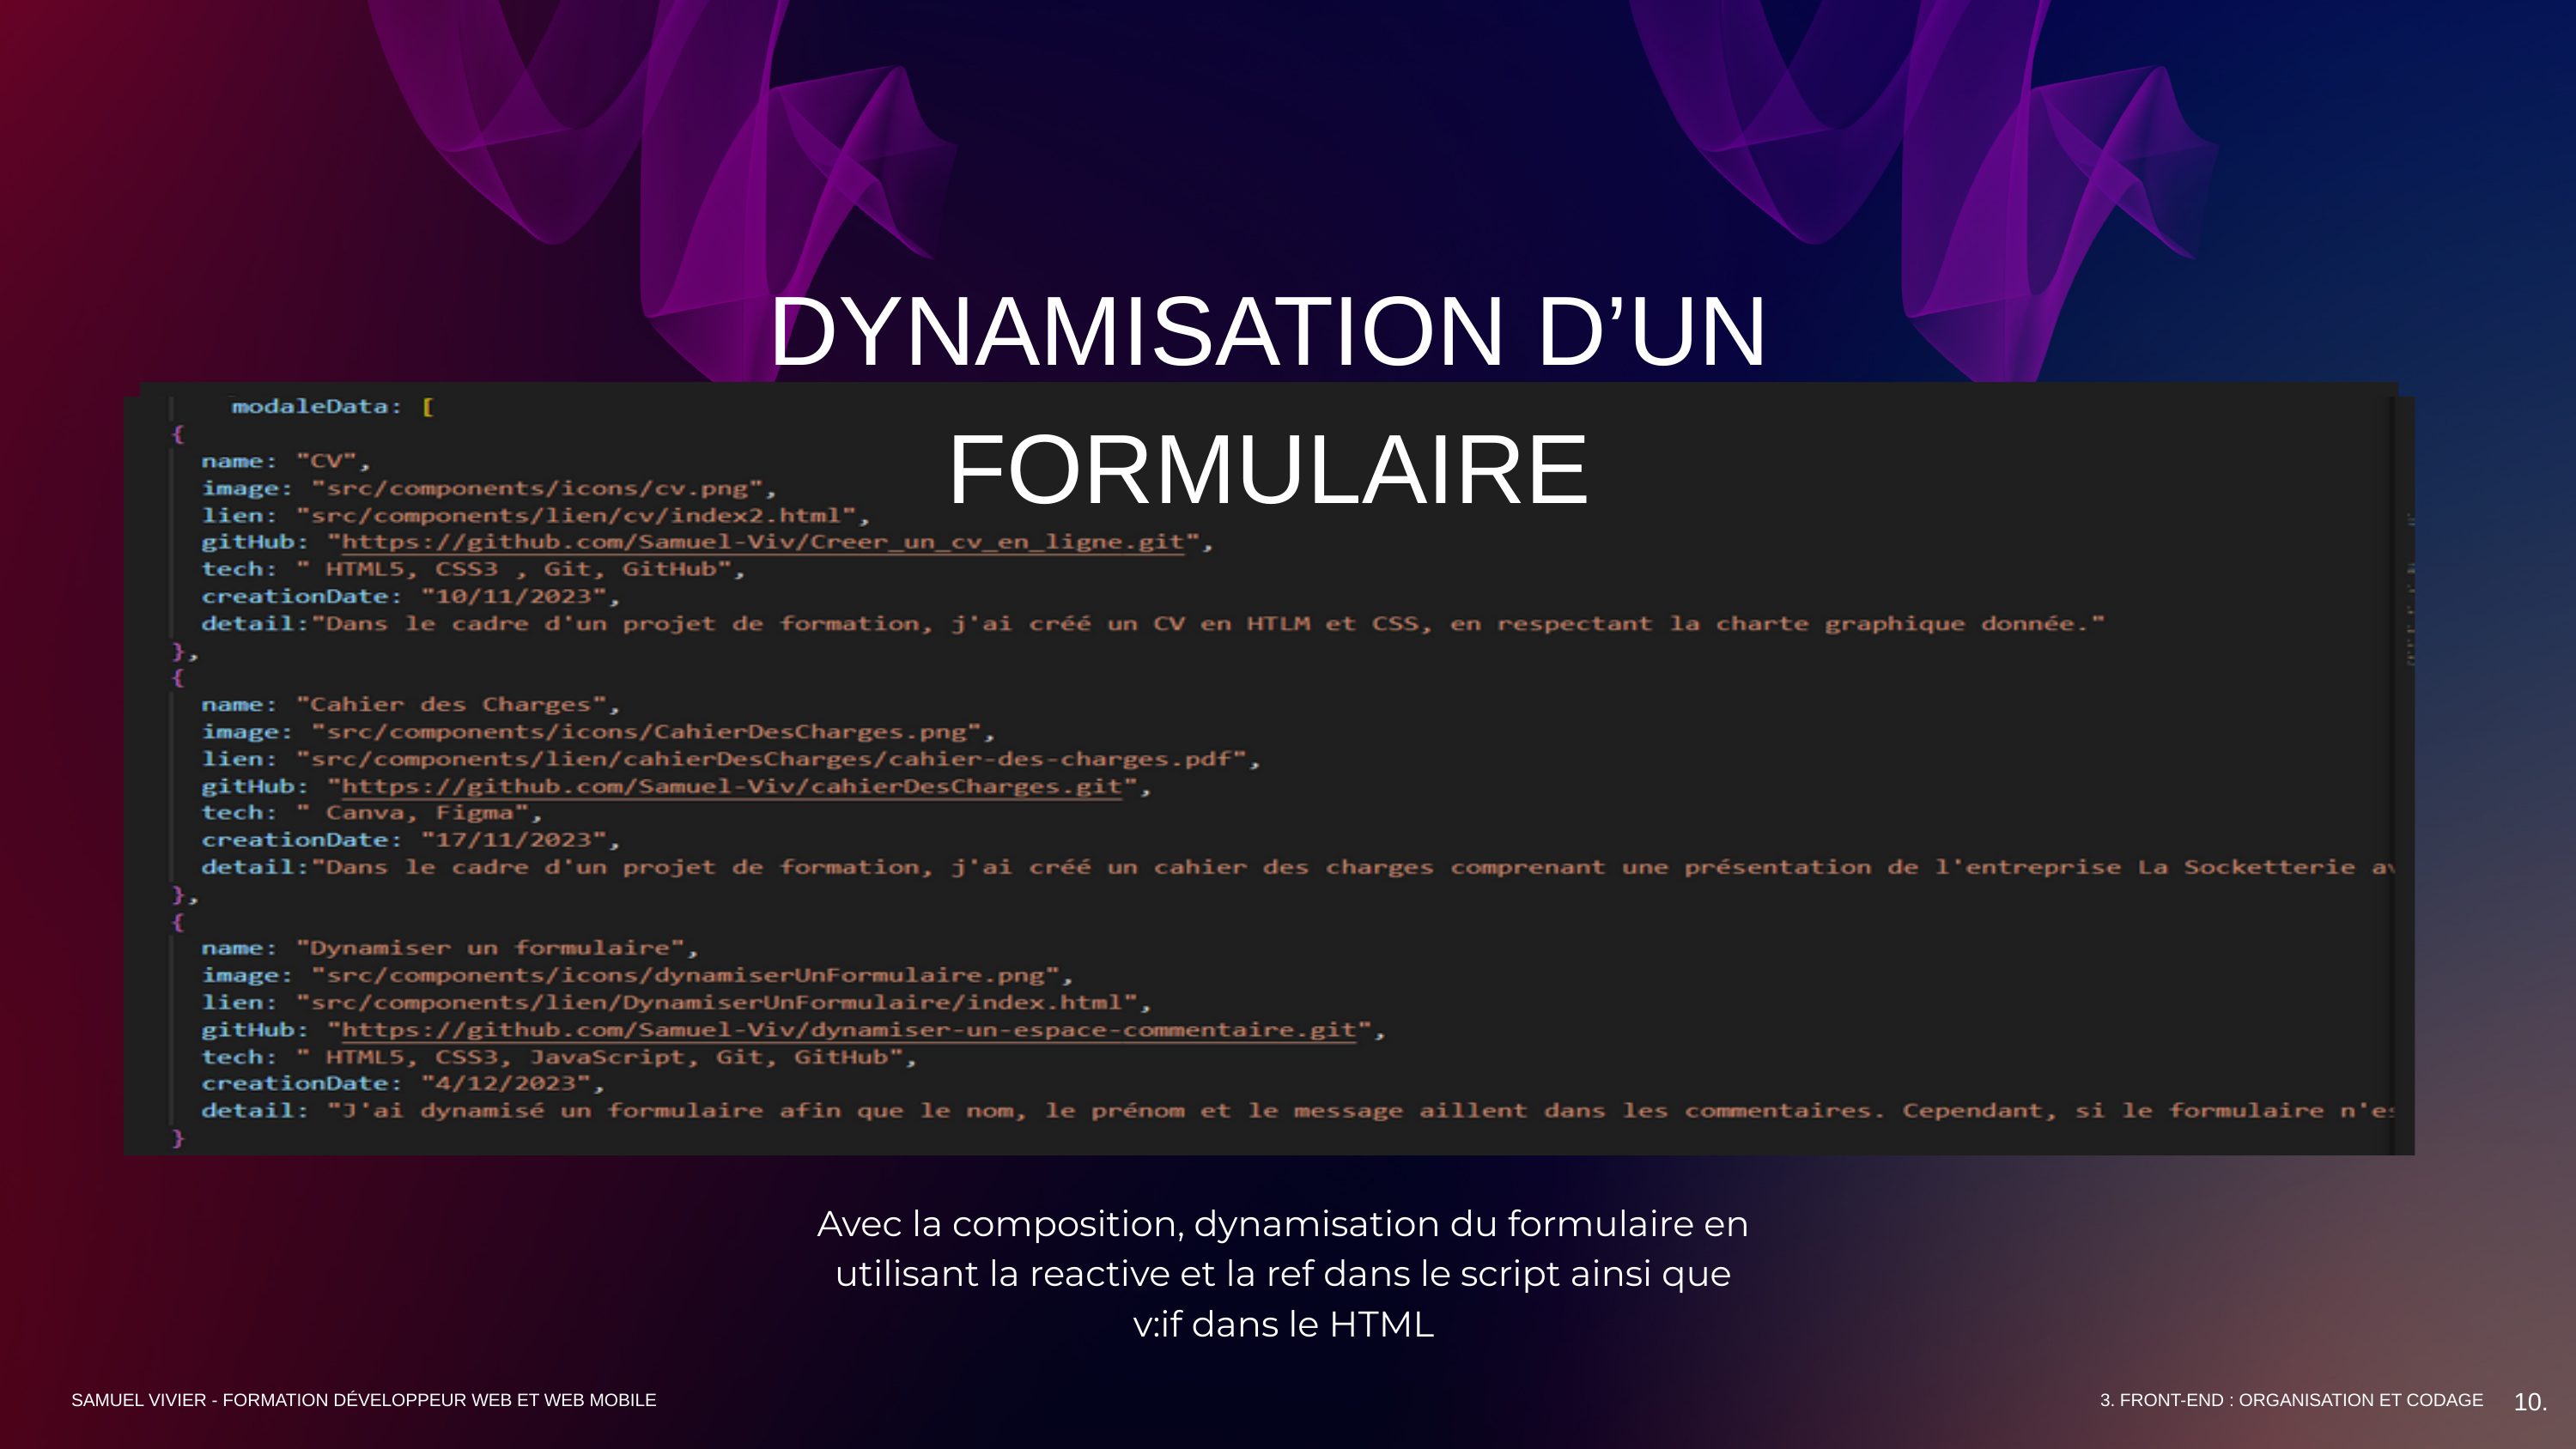

DYNAMISATION D’UN FORMULAIRE

Avec la composition, dynamisation du formulaire en utilisant la reactive et la ref dans le script ainsi que v:if dans le HTML
10.
SAMUEL VIVIER - FORMATION DÉVELOPPEUR WEB ET WEB MOBILE
3. FRONT-END : ORGANISATION ET CODAGE